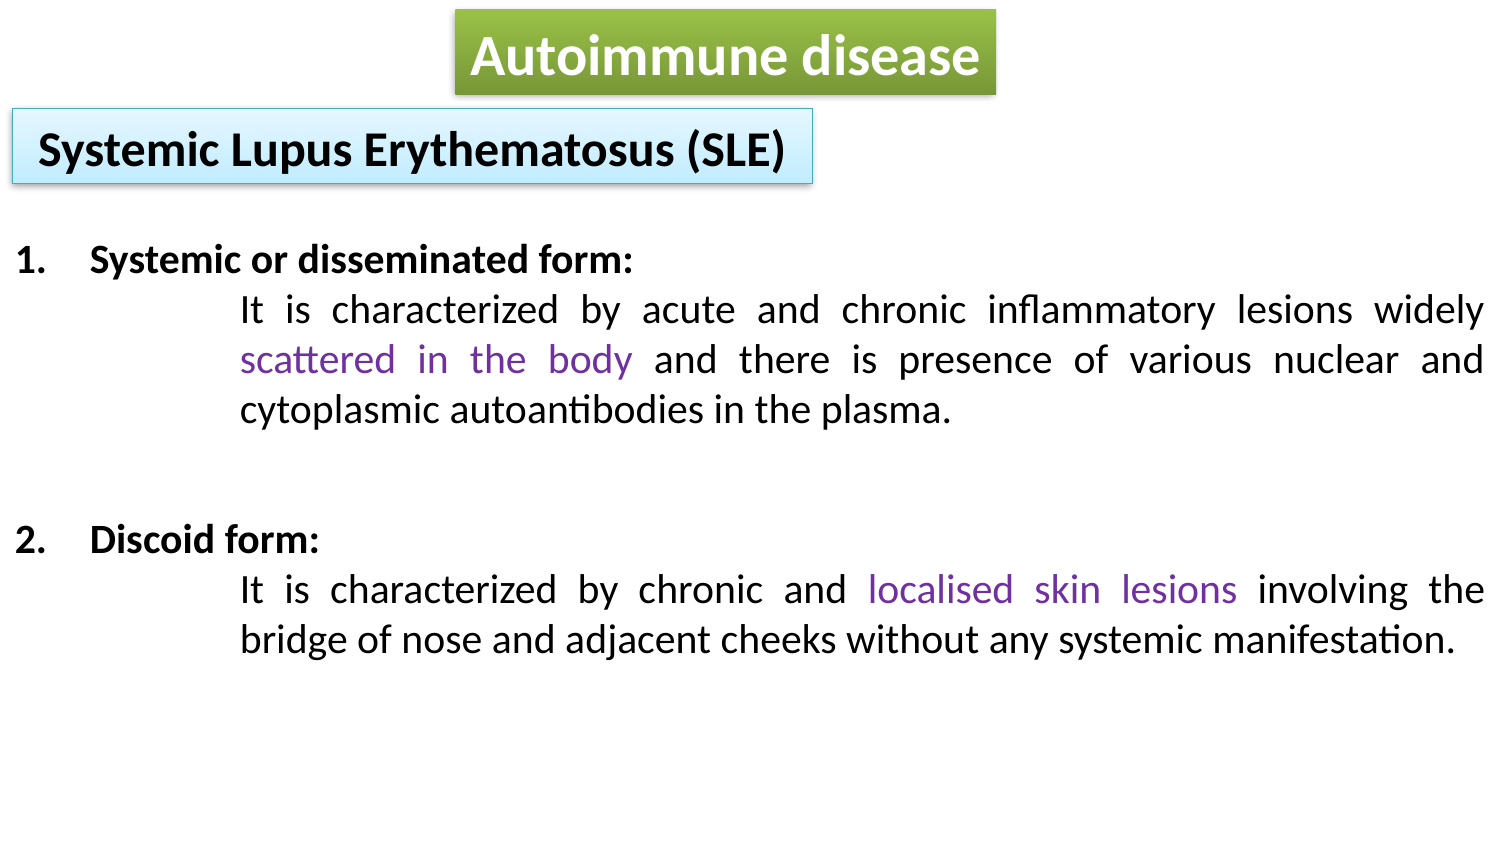

Autoimmune disease
Systemic Lupus Erythematosus (SLE)
Systemic or disseminated form:
	It is characterized by acute and chronic inflammatory lesions widely scattered in the body and there is presence of various nuclear and cytoplasmic autoantibodies in the plasma.

Discoid form:
	It is characterized by chronic and localised skin lesions involving the bridge of nose and adjacent cheeks without any systemic manifestation.